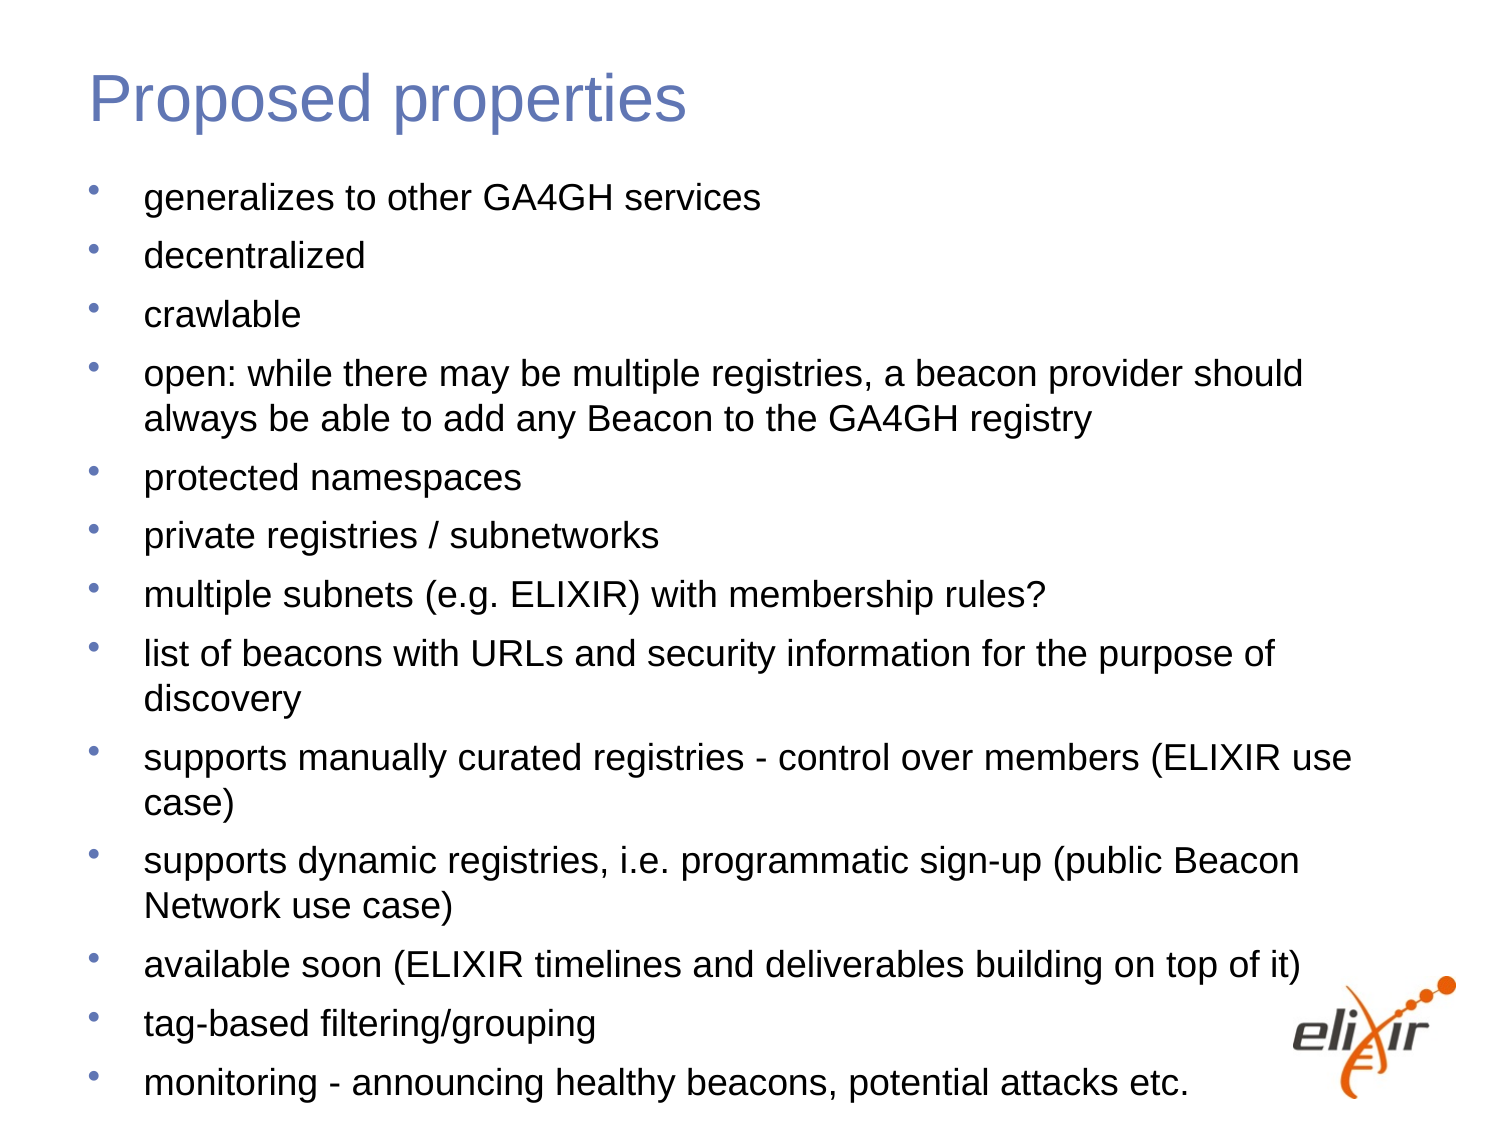

# Proposed properties
generalizes to other GA4GH services
decentralized
crawlable
open: while there may be multiple registries, a beacon provider should always be able to add any Beacon to the GA4GH registry
protected namespaces
private registries / subnetworks
multiple subnets (e.g. ELIXIR) with membership rules?
list of beacons with URLs and security information for the purpose of discovery
supports manually curated registries - control over members (ELIXIR use case)
supports dynamic registries, i.e. programmatic sign-up (public Beacon Network use case)
available soon (ELIXIR timelines and deliverables building on top of it)
tag-based filtering/grouping
monitoring - announcing healthy beacons, potential attacks etc.